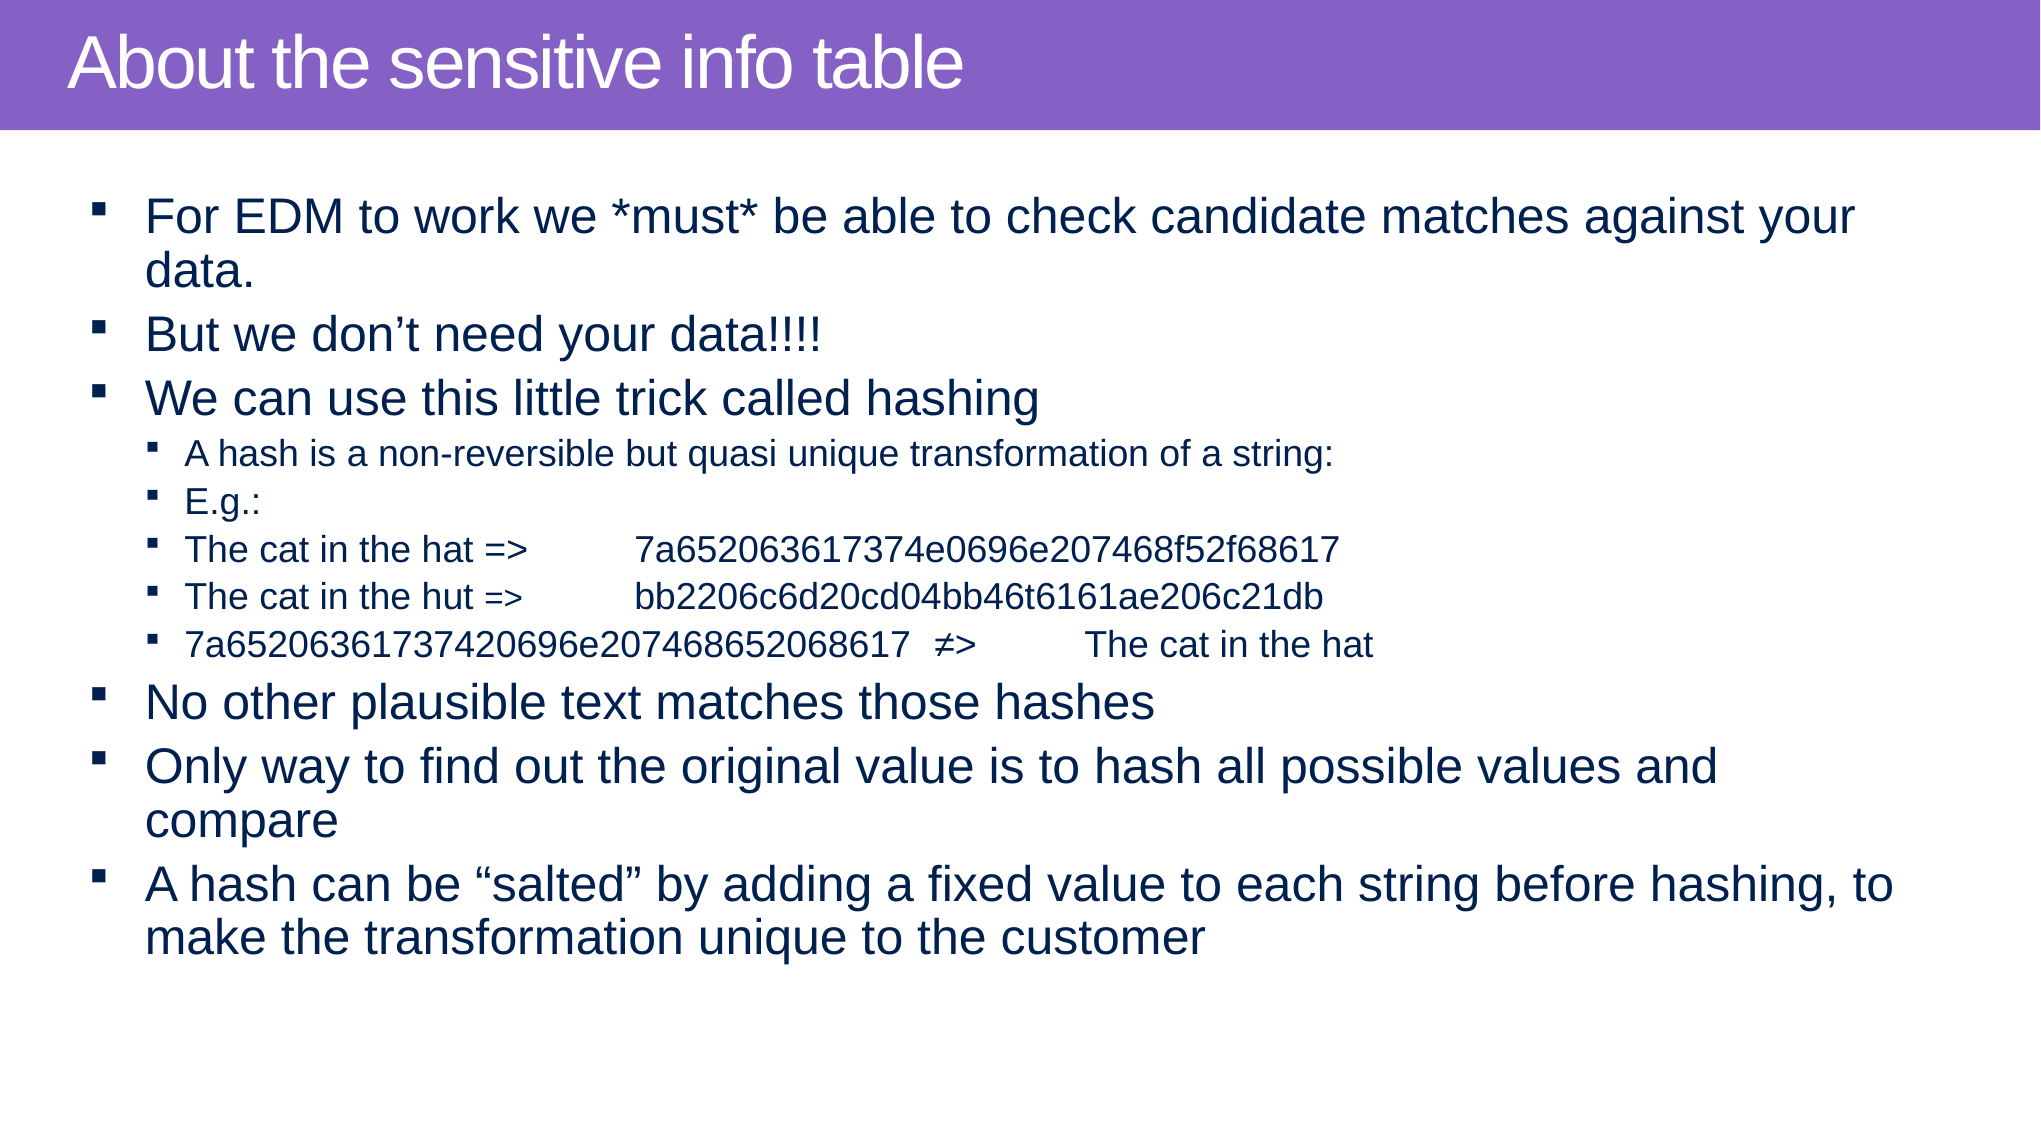

# About the sensitive info table
For EDM to work we *must* be able to check candidate matches against your data.
But we don’t need your data!!!!
We can use this little trick called hashing
A hash is a non-reversible but quasi unique transformation of a string:
E.g.:
The cat in the hat	=>	7a652063617374e0696e207468f52f68617
The cat in the hut	=>	bb2206c6d20cd04bb46t6161ae206c21db
7a65206361737420696e207468652068617	≠>	The cat in the hat
No other plausible text matches those hashes
Only way to find out the original value is to hash all possible values and compare
A hash can be “salted” by adding a fixed value to each string before hashing, to make the transformation unique to the customer